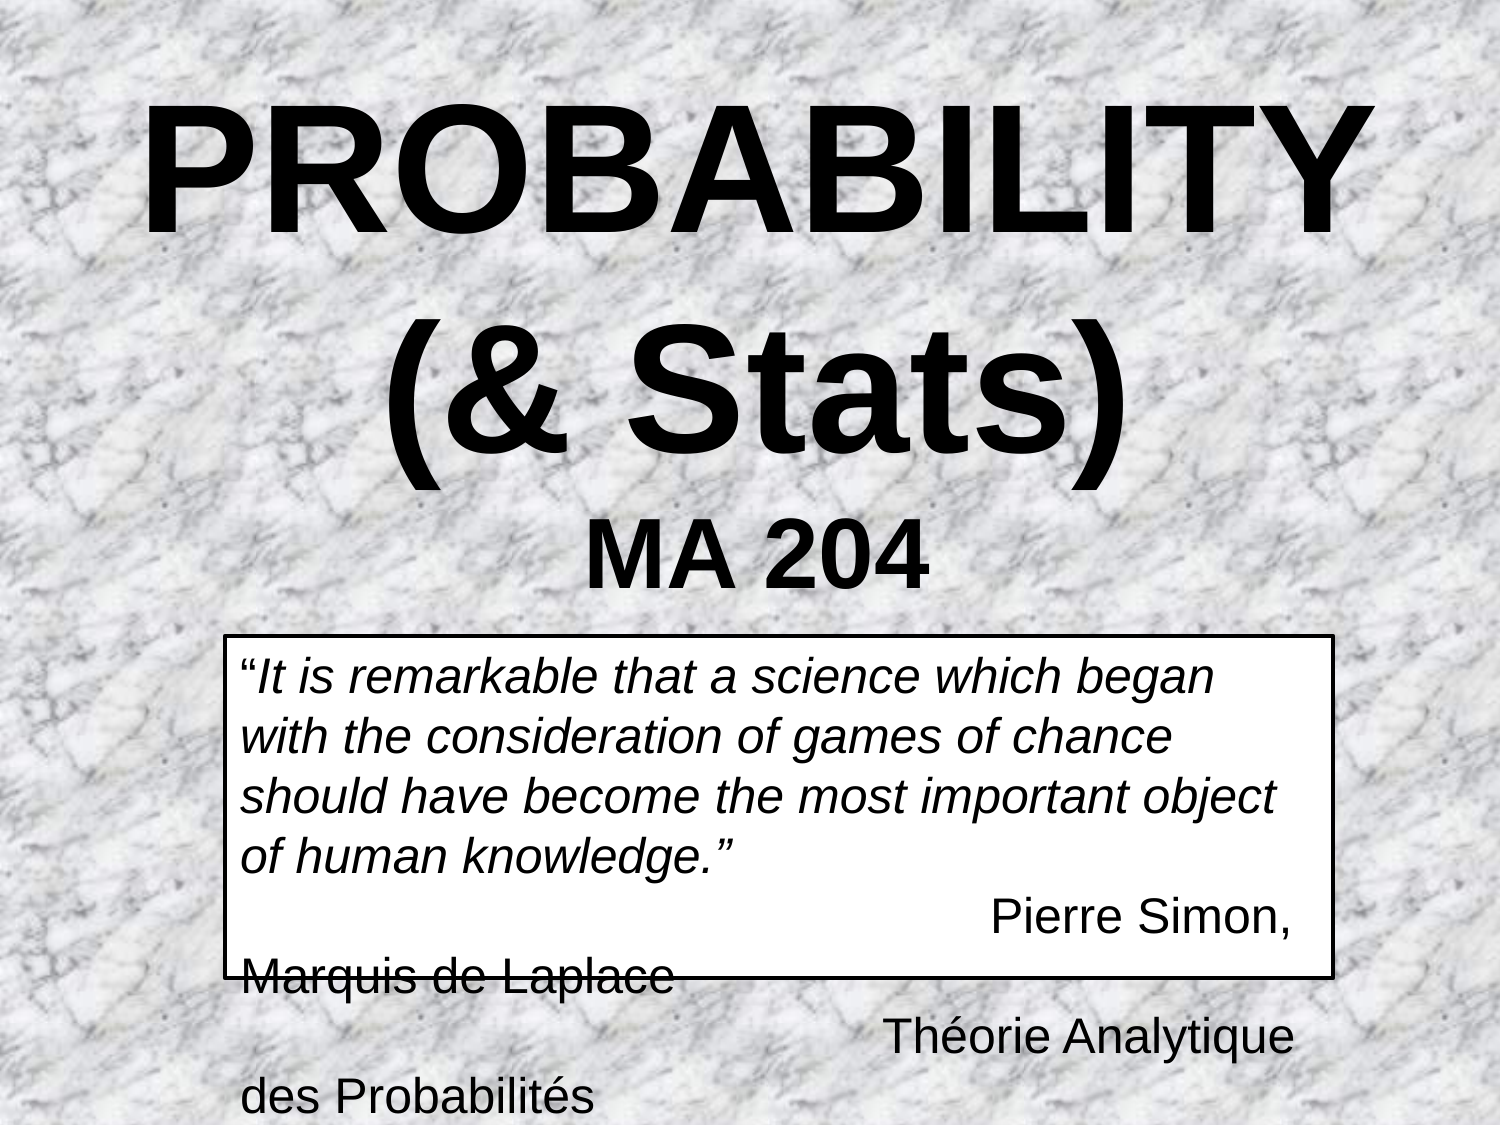

# PROBABILITY (& Stats) MA 204
“It is remarkable that a science which began with the consideration of games of chance should have become the most important object of human knowledge.”
					Pierre Simon, Marquis de Laplace
				   Théorie Analytique des Probabilités